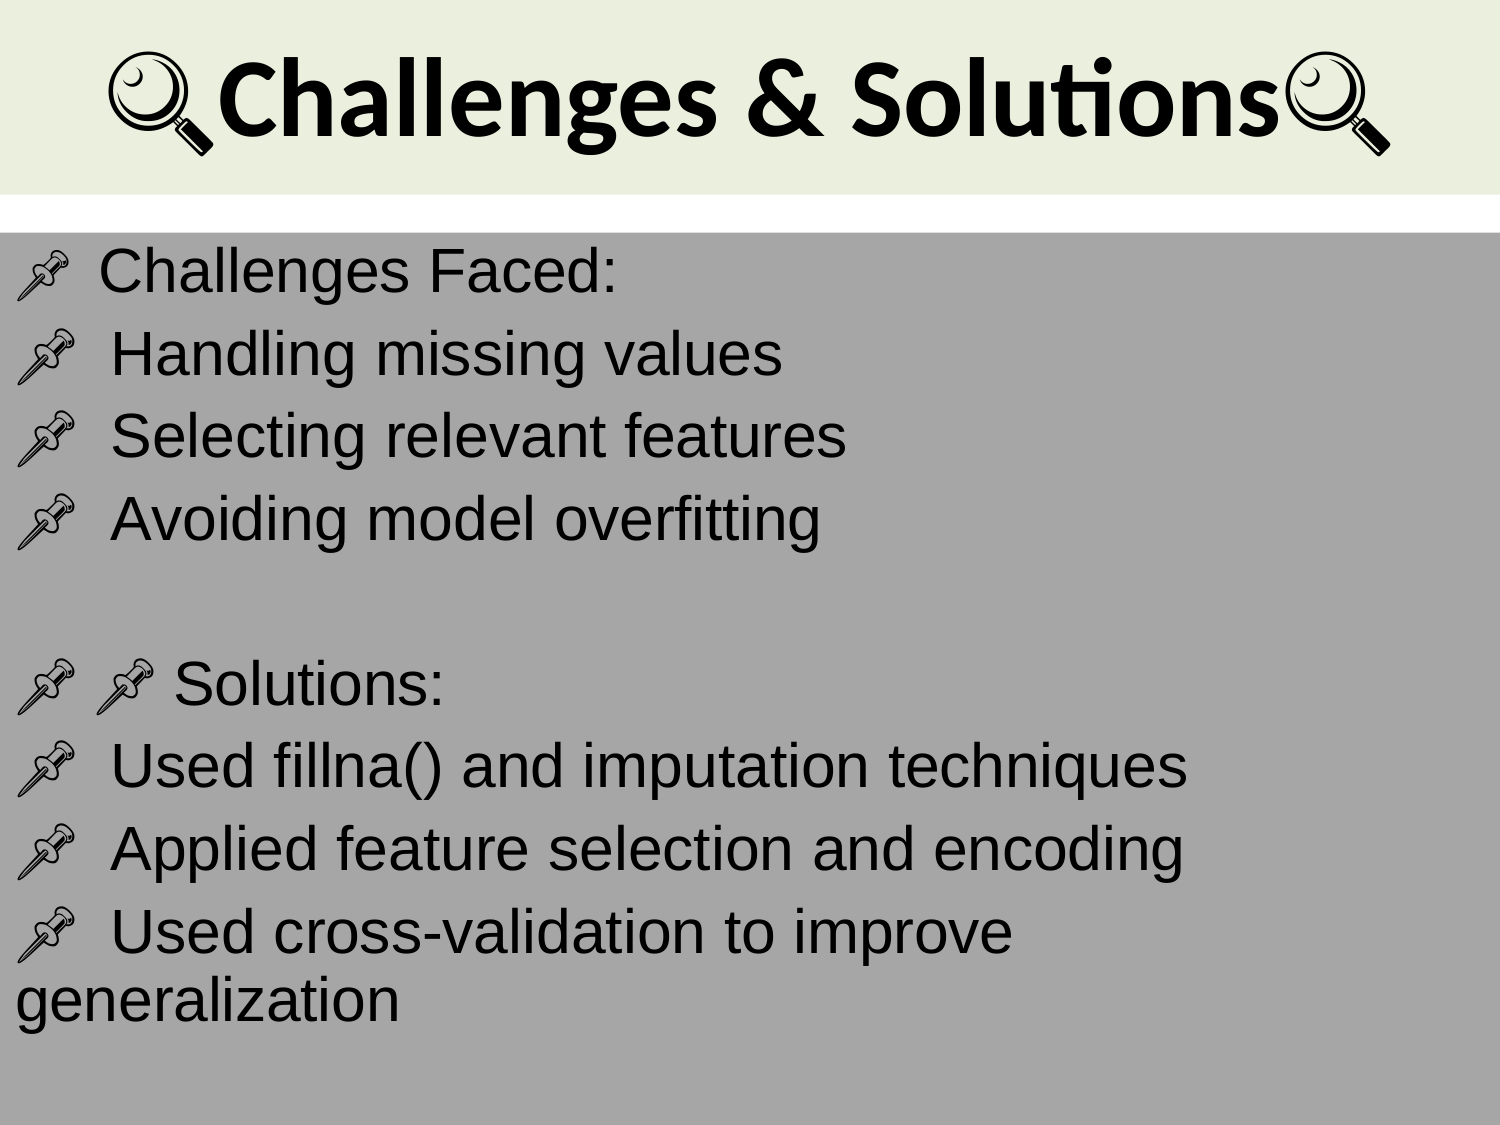

# 🔍Challenges & Solutions🔍
📌	Challenges Faced:
📌	Handling missing values
📌	Selecting relevant features
📌	Avoiding model overfitting
📌 📌 Solutions:
📌	Used fillna() and imputation techniques
📌	Applied feature selection and encoding
📌	Used cross-validation to improve generalization